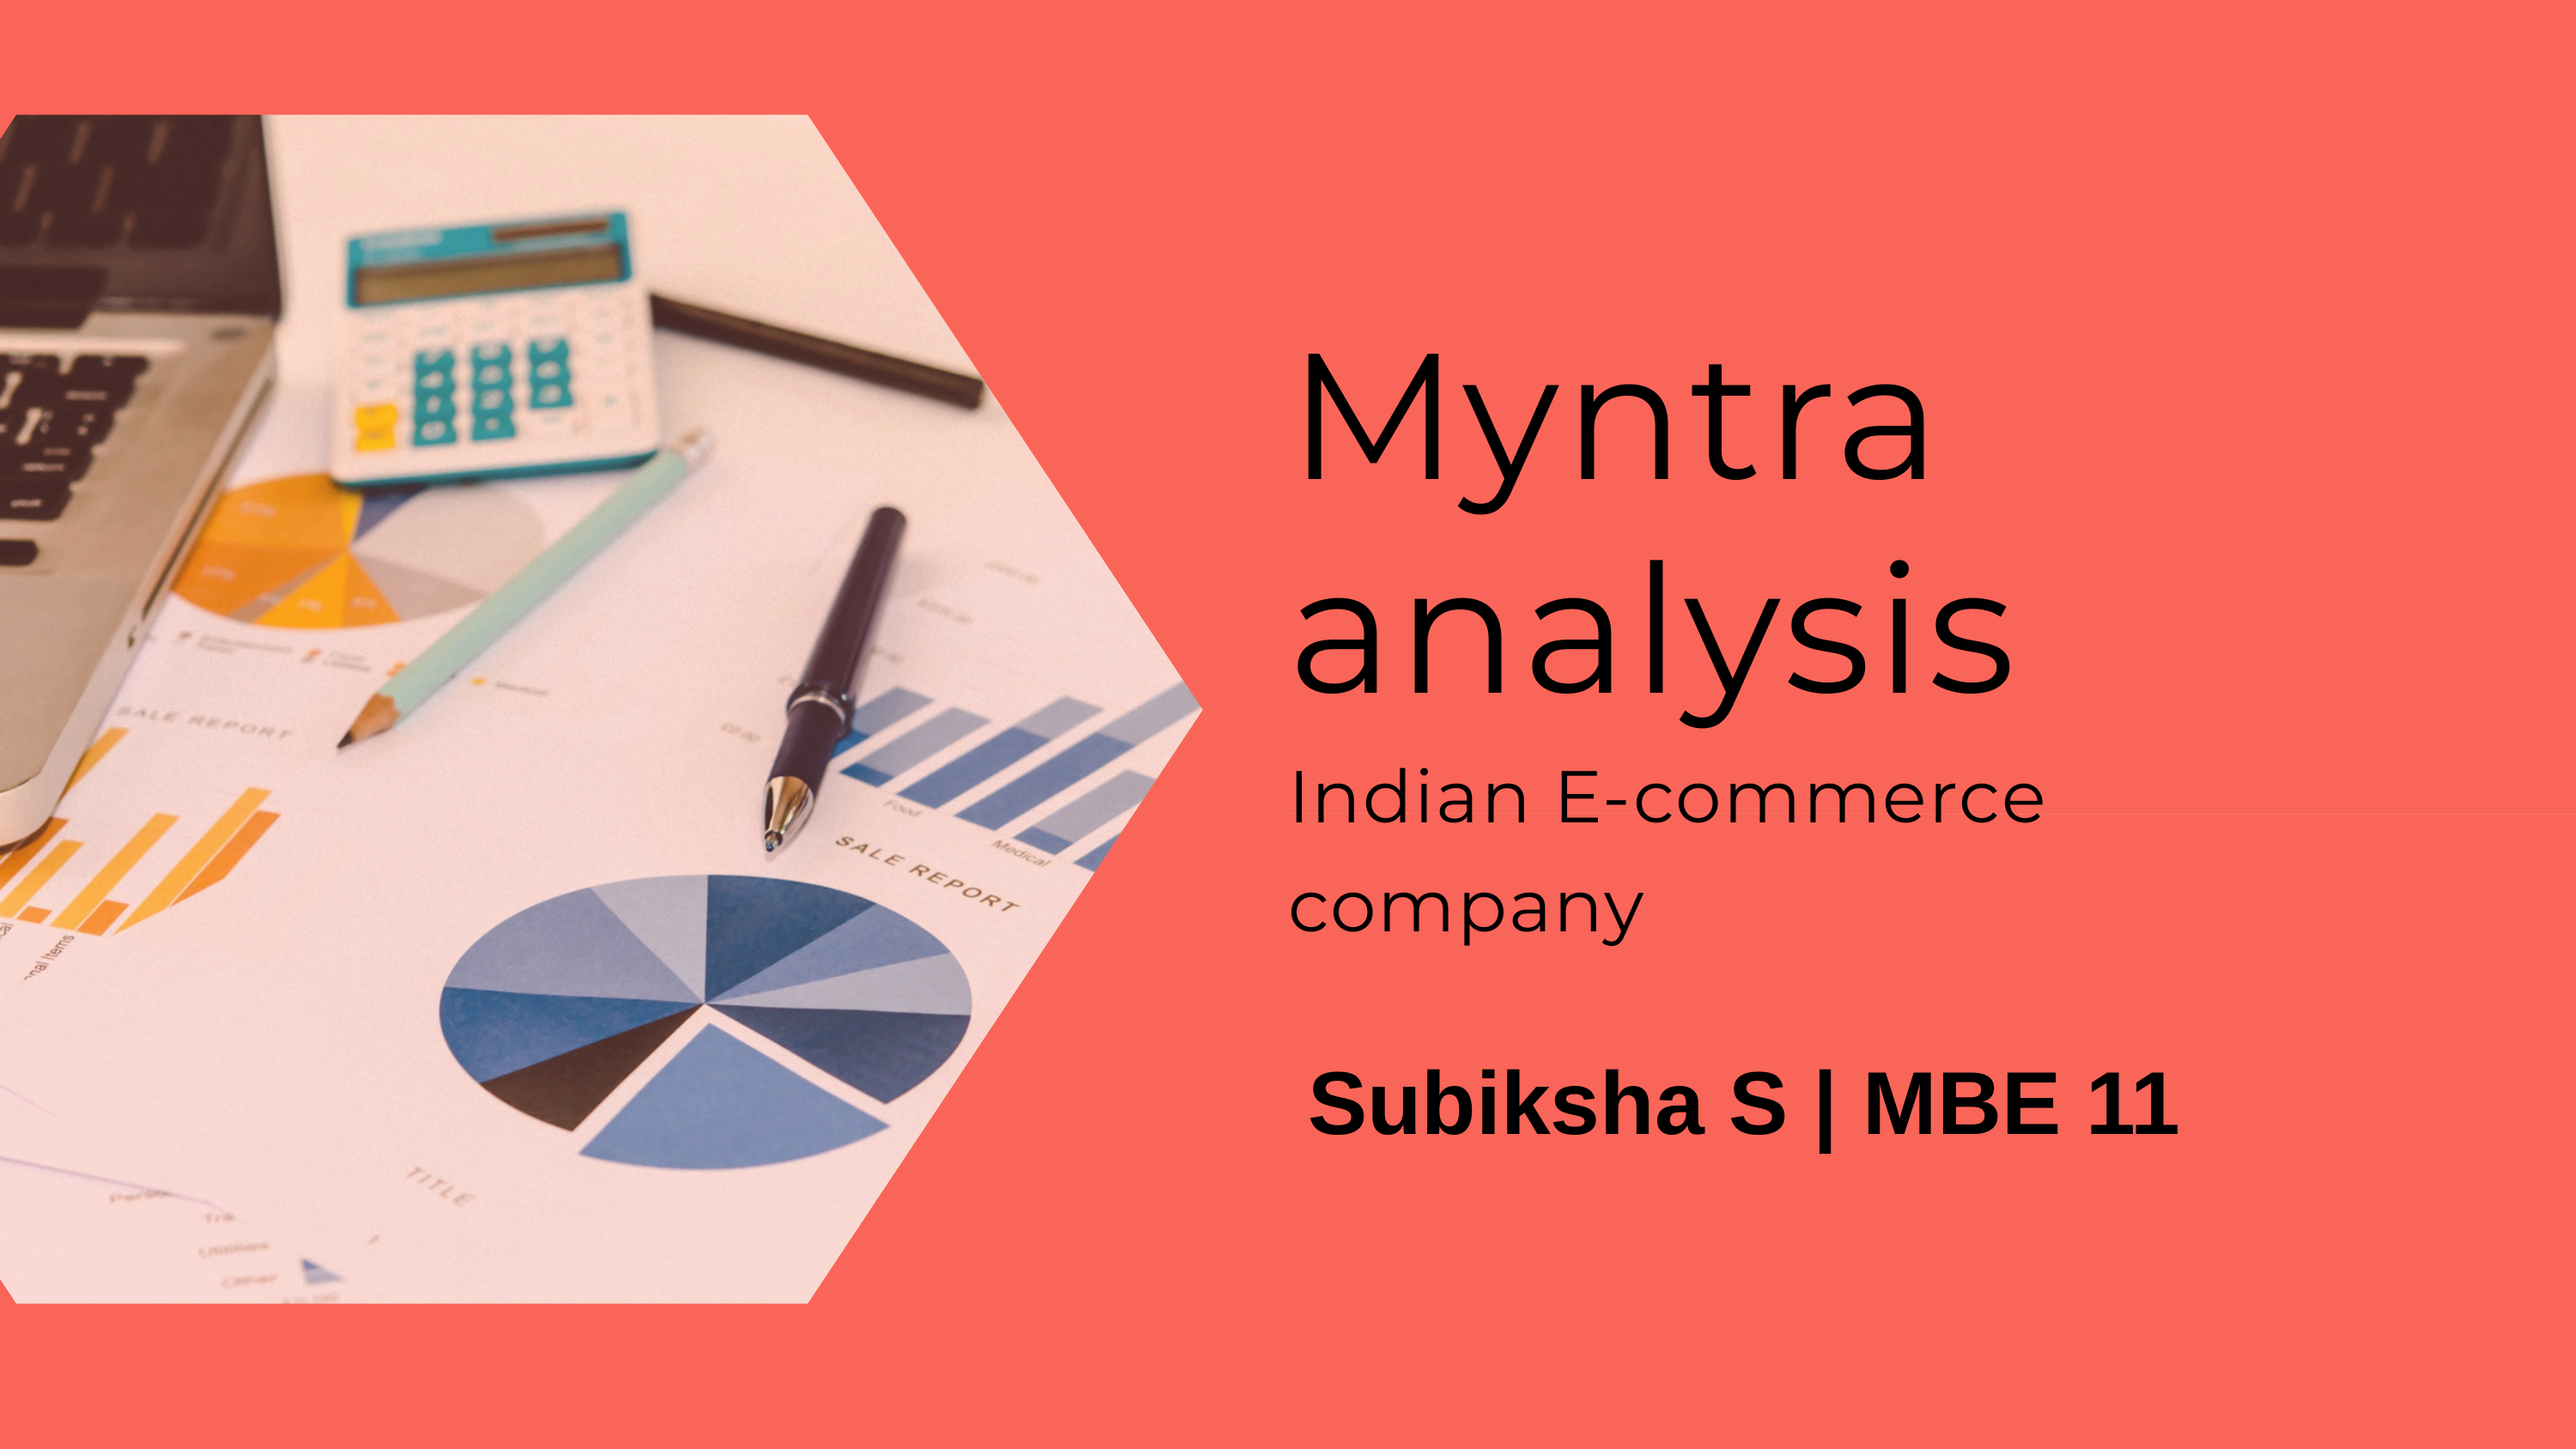

Myntra analysis
Indian E-commerce company

Subiksha S | MBE 11